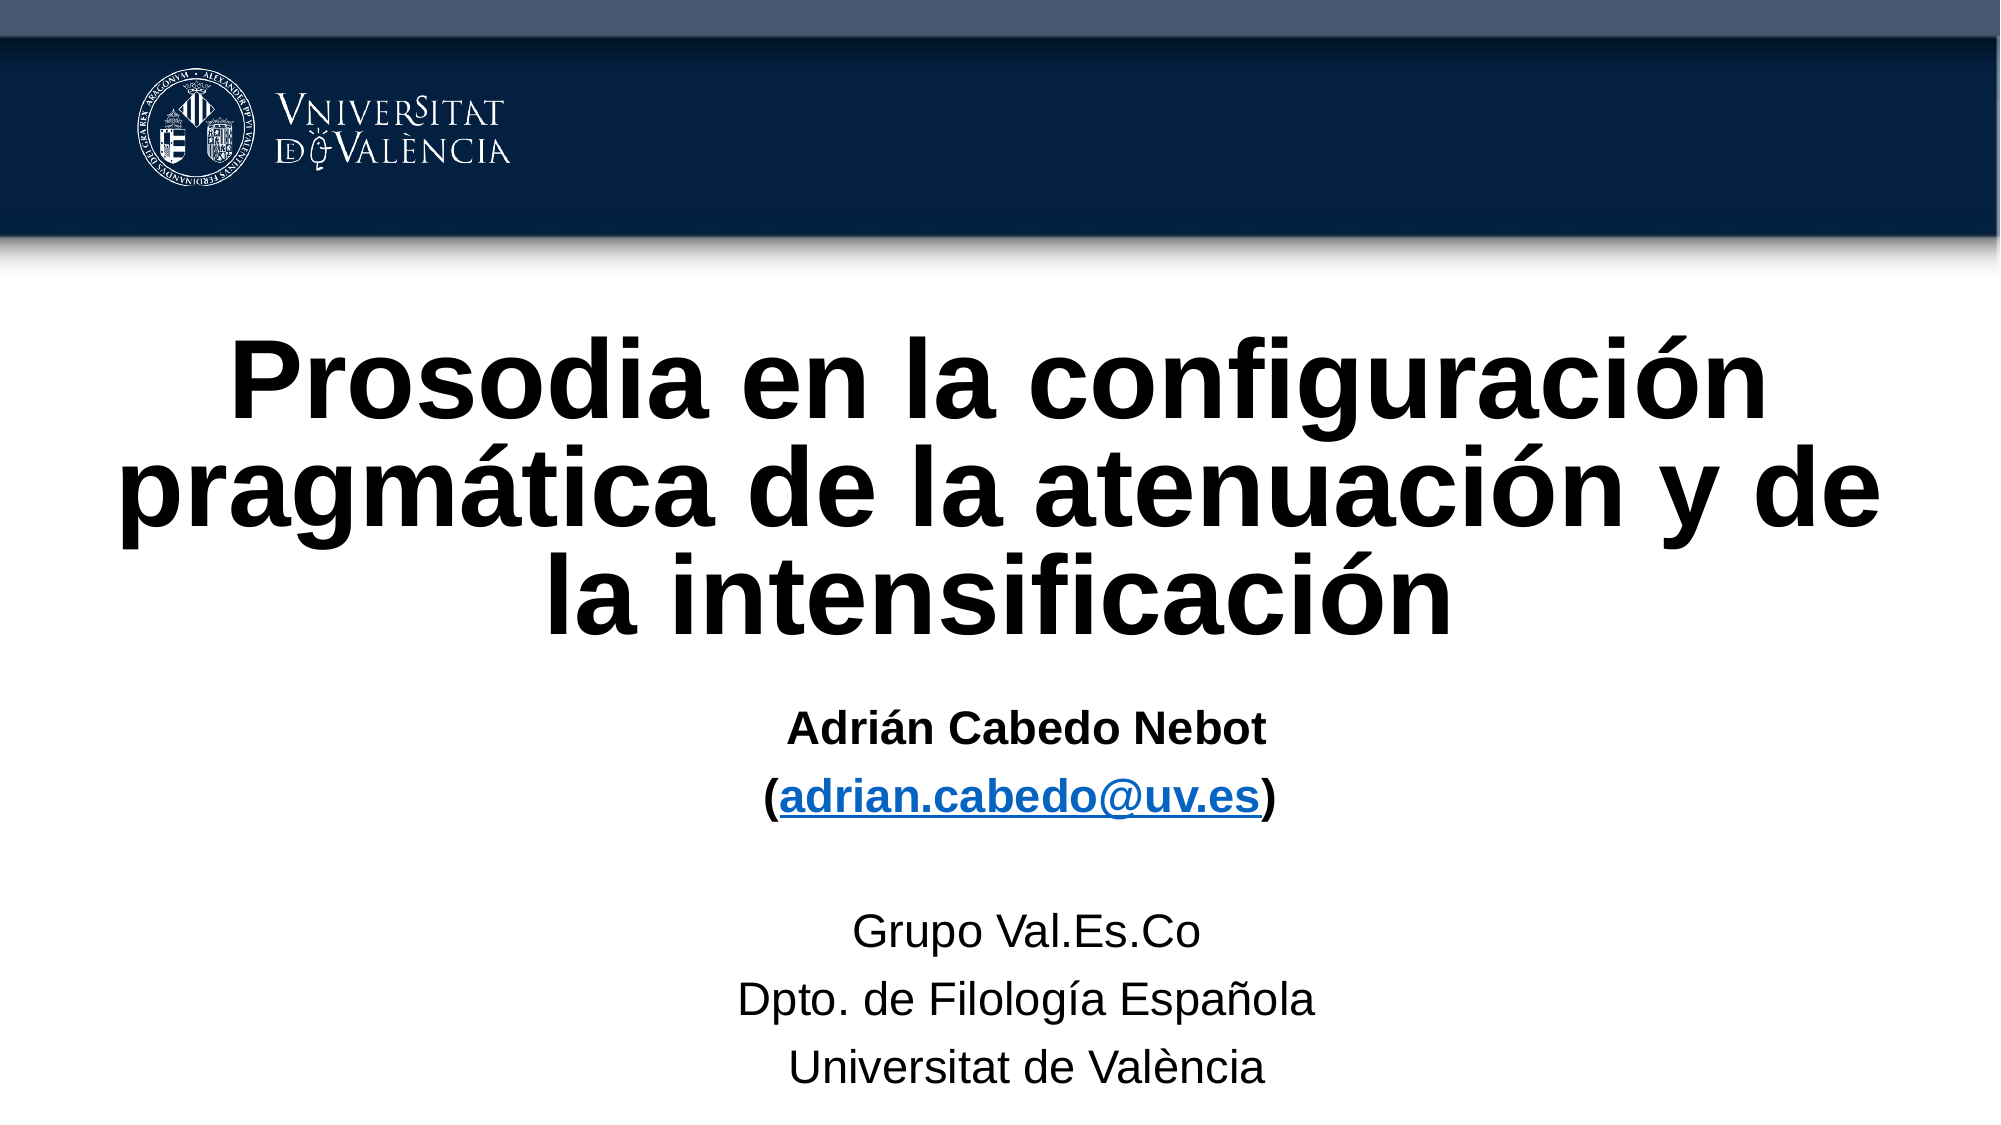

# Prosodia en la configuración pragmática de la atenuación y de la intensificación

Adrián Cabedo Nebot
(adrian.cabedo@uv.es)

Grupo Val.Es.Co
Dpto. de Filología Española
Universitat de València